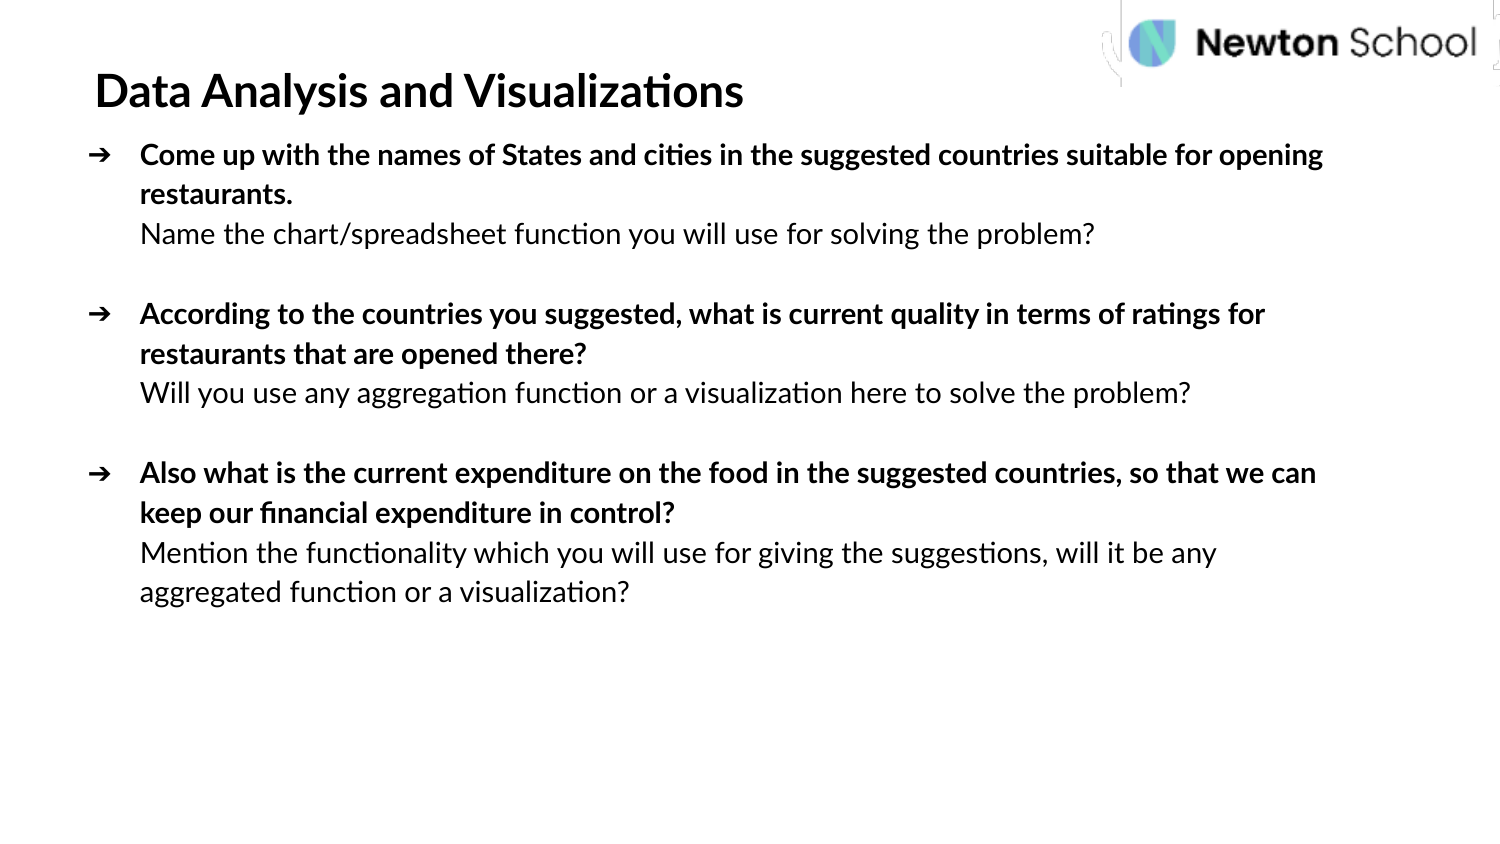

Data Analysis and Visualizations
Come up with the names of States and cities in the suggested countries suitable for opening restaurants.
Name the chart/spreadsheet function you will use for solving the problem?

According to the countries you suggested, what is current quality in terms of ratings for restaurants that are opened there?
Will you use any aggregation function or a visualization here to solve the problem?

Also what is the current expenditure on the food in the suggested countries, so that we can keep our financial expenditure in control?
Mention the functionality which you will use for giving the suggestions, will it be any aggregated function or a visualization?